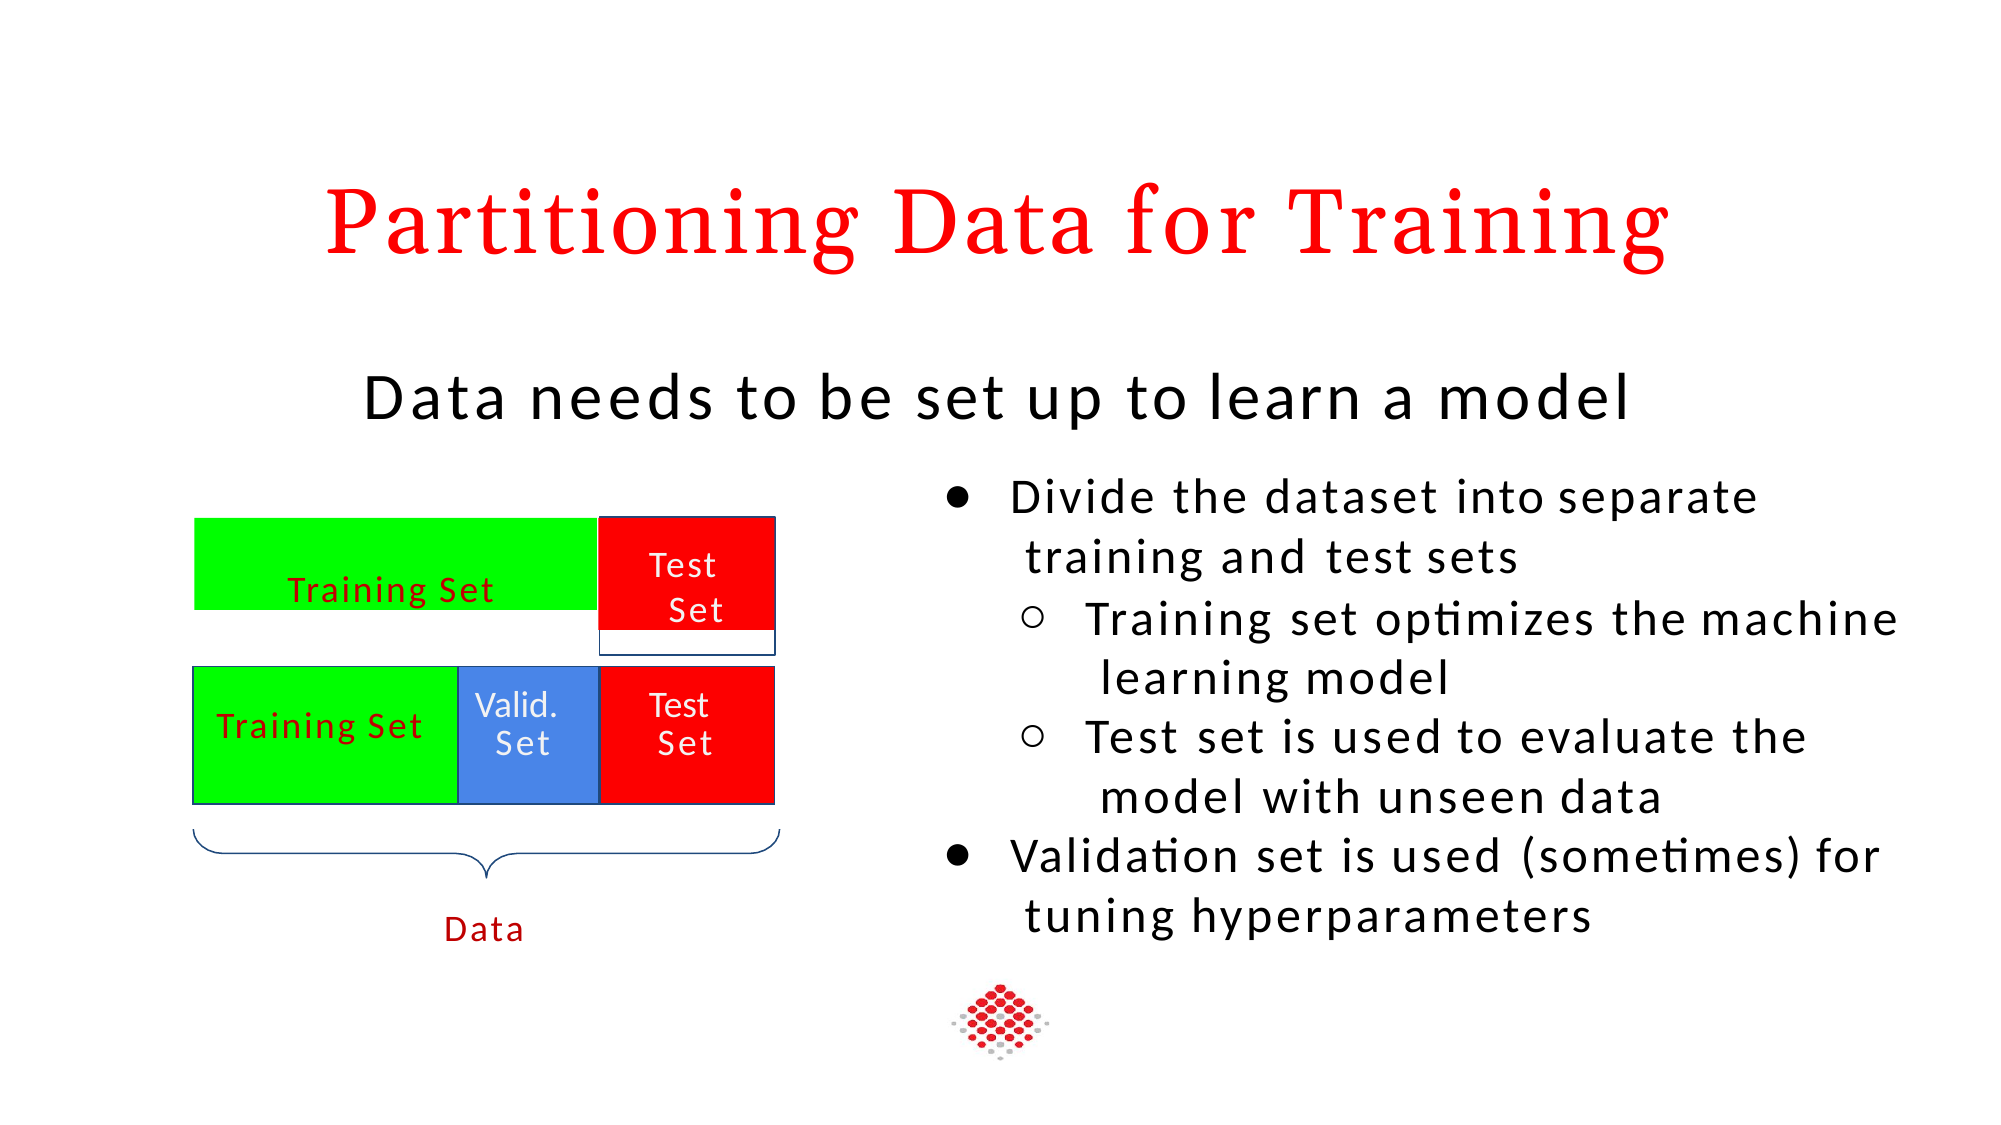

# Partitioning Data for Training
Data needs to be set up to learn a model
Divide the dataset into separate  training and test sets
Training set optimizes the machine  learning model
Test set is used to evaluate the  model with unseen data
Validation set is used (sometimes) for  tuning hyperparameters

Training Set
Test  Set
| Training Set | Valid. Set | Test Set |
| --- | --- | --- |

Data